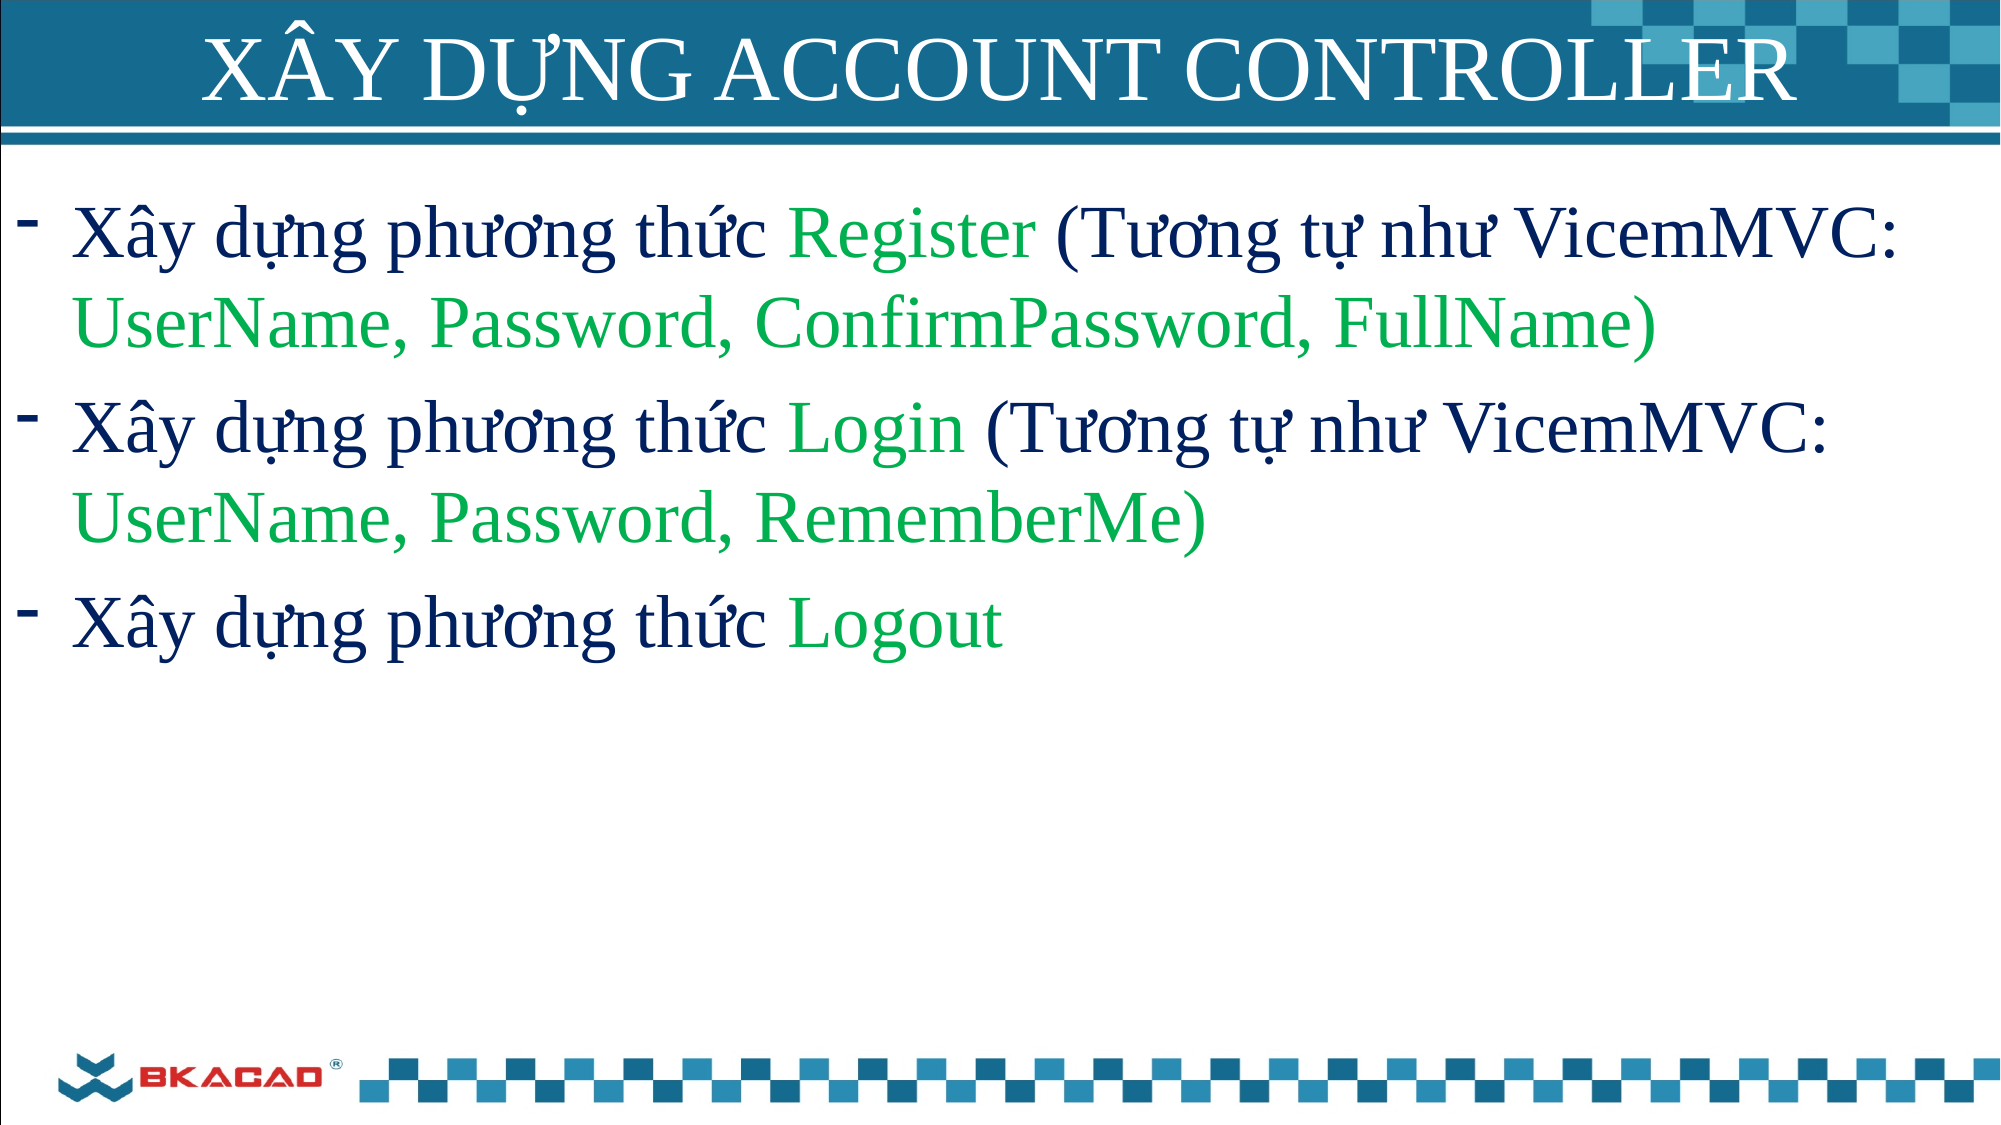

# XÂY DỰNG ACCOUNT CONTROLLER
Xây dựng phương thức Register (Tương tự như VicemMVC: UserName, Password, ConfirmPassword, FullName)
Xây dựng phương thức Login (Tương tự như VicemMVC: UserName, Password, RememberMe)
Xây dựng phương thức Logout